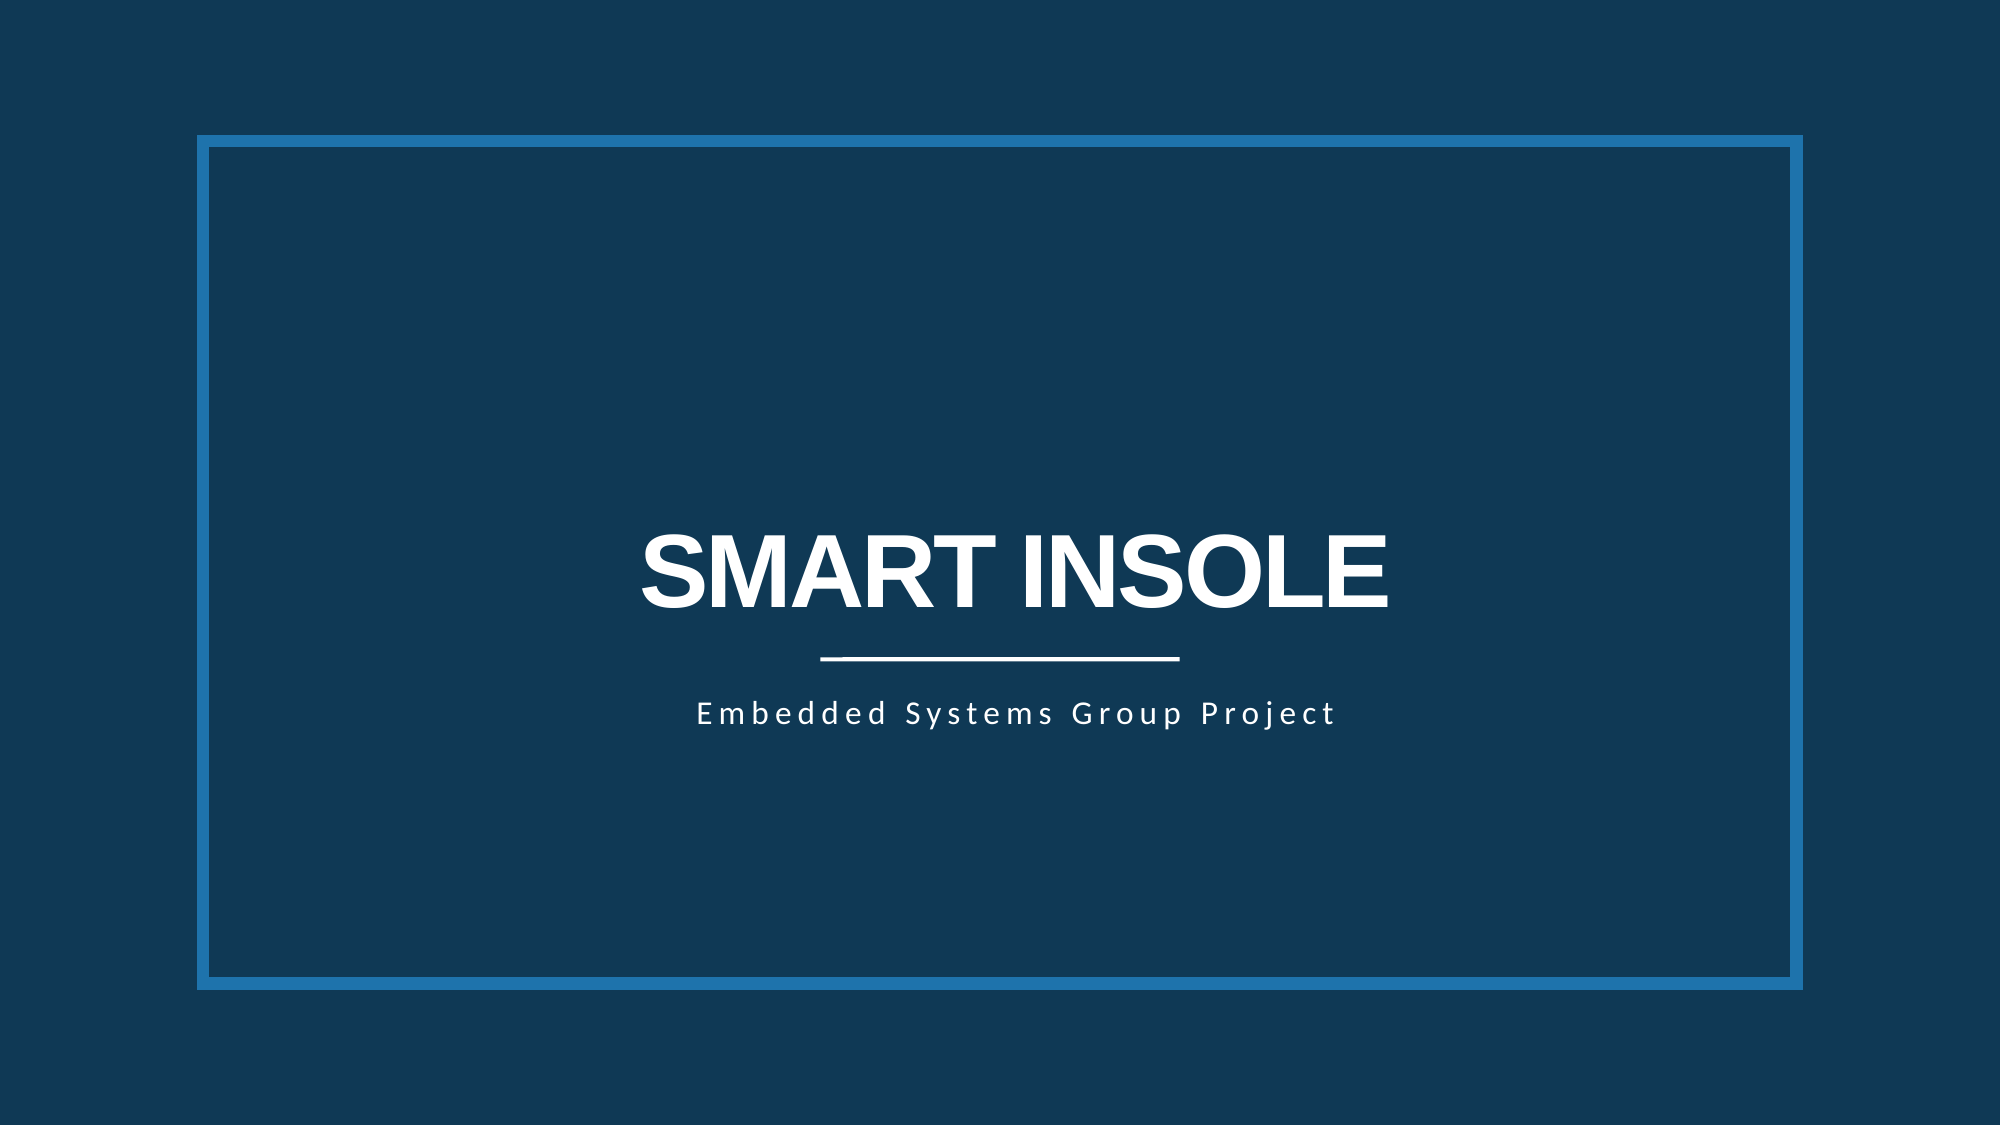

# SMART INSOLE
Embedded Systems Group Project